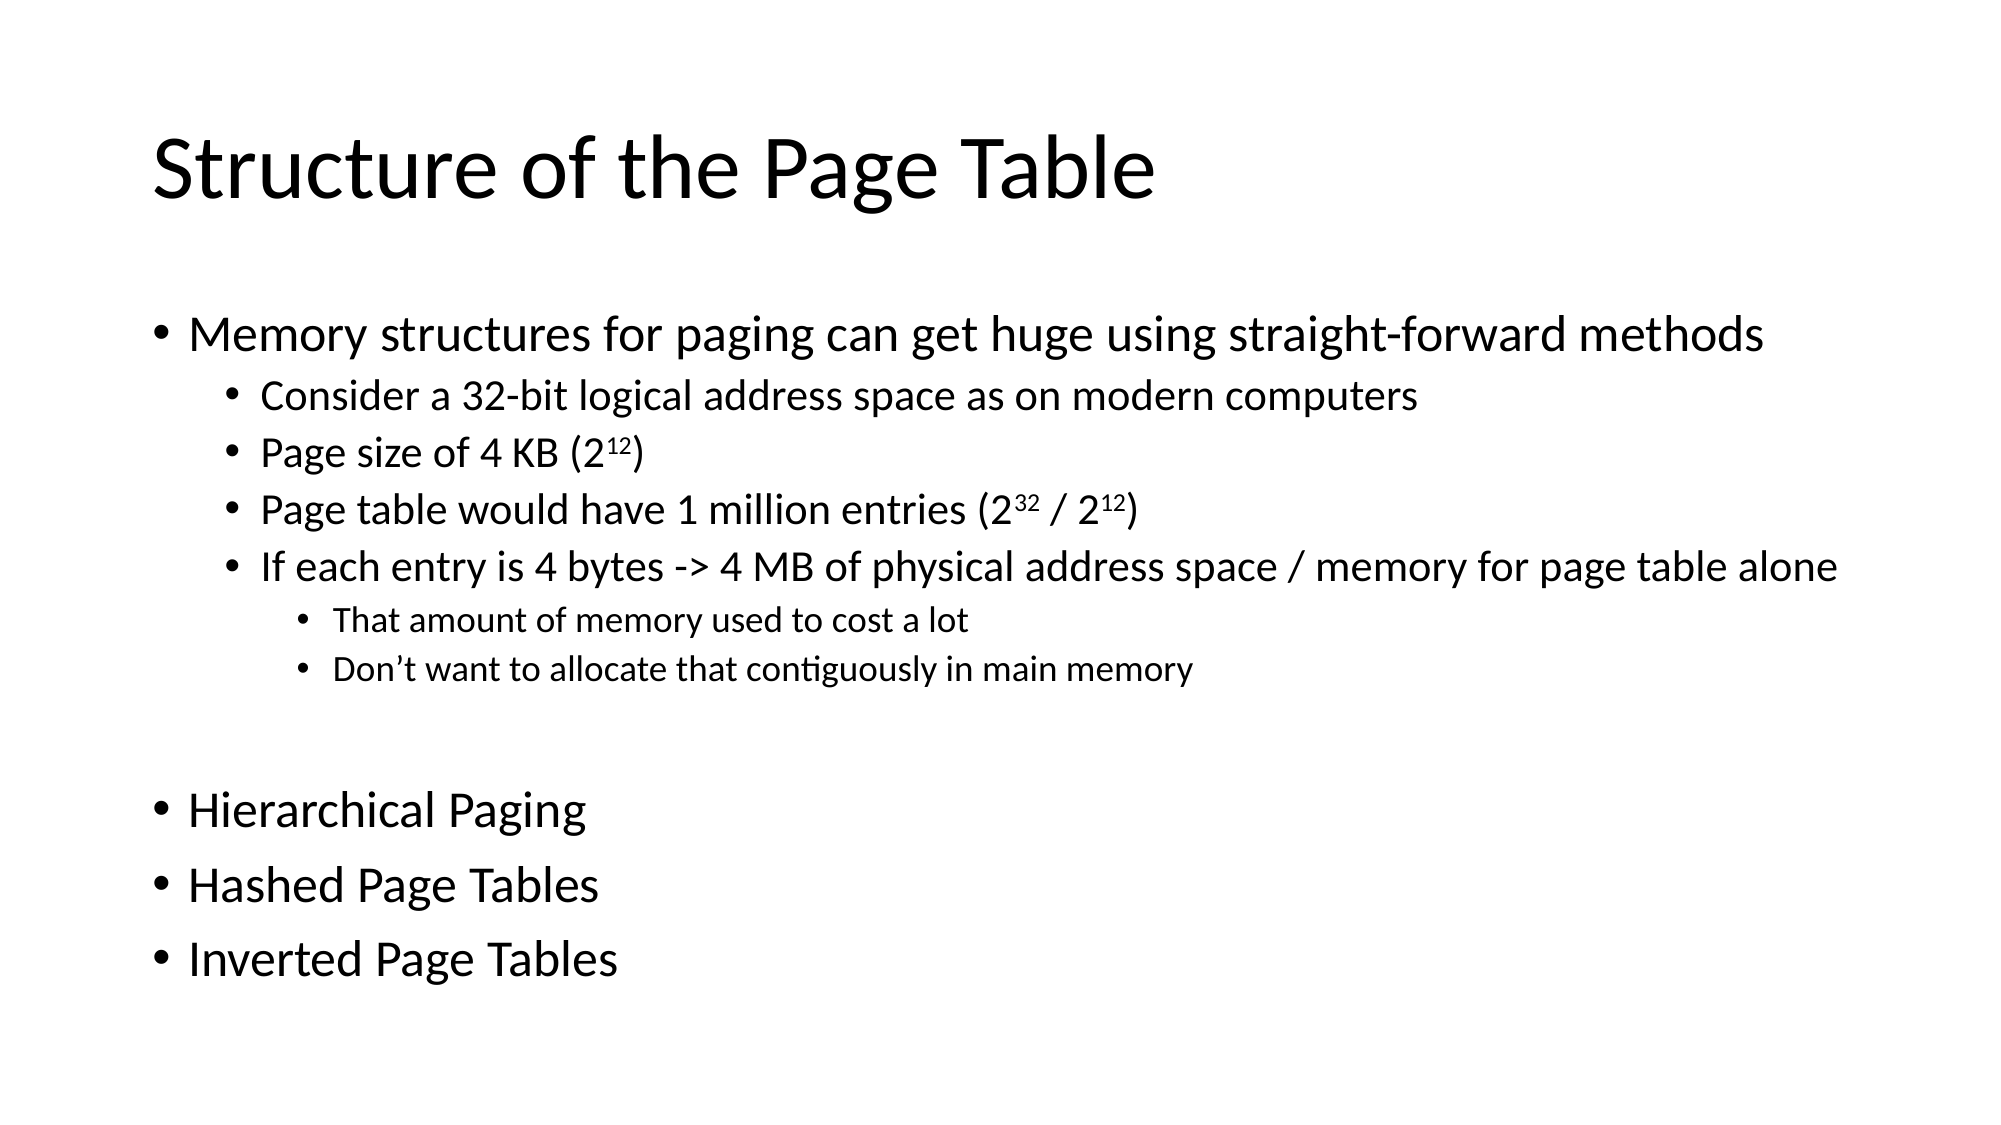

# Structure of the Page Table
Memory structures for paging can get huge using straight-forward methods
Consider a 32-bit logical address space as on modern computers
Page size of 4 KB (212)
Page table would have 1 million entries (232 / 212)
If each entry is 4 bytes -> 4 MB of physical address space / memory for page table alone
That amount of memory used to cost a lot
Don’t want to allocate that contiguously in main memory

Hierarchical Paging
Hashed Page Tables
Inverted Page Tables